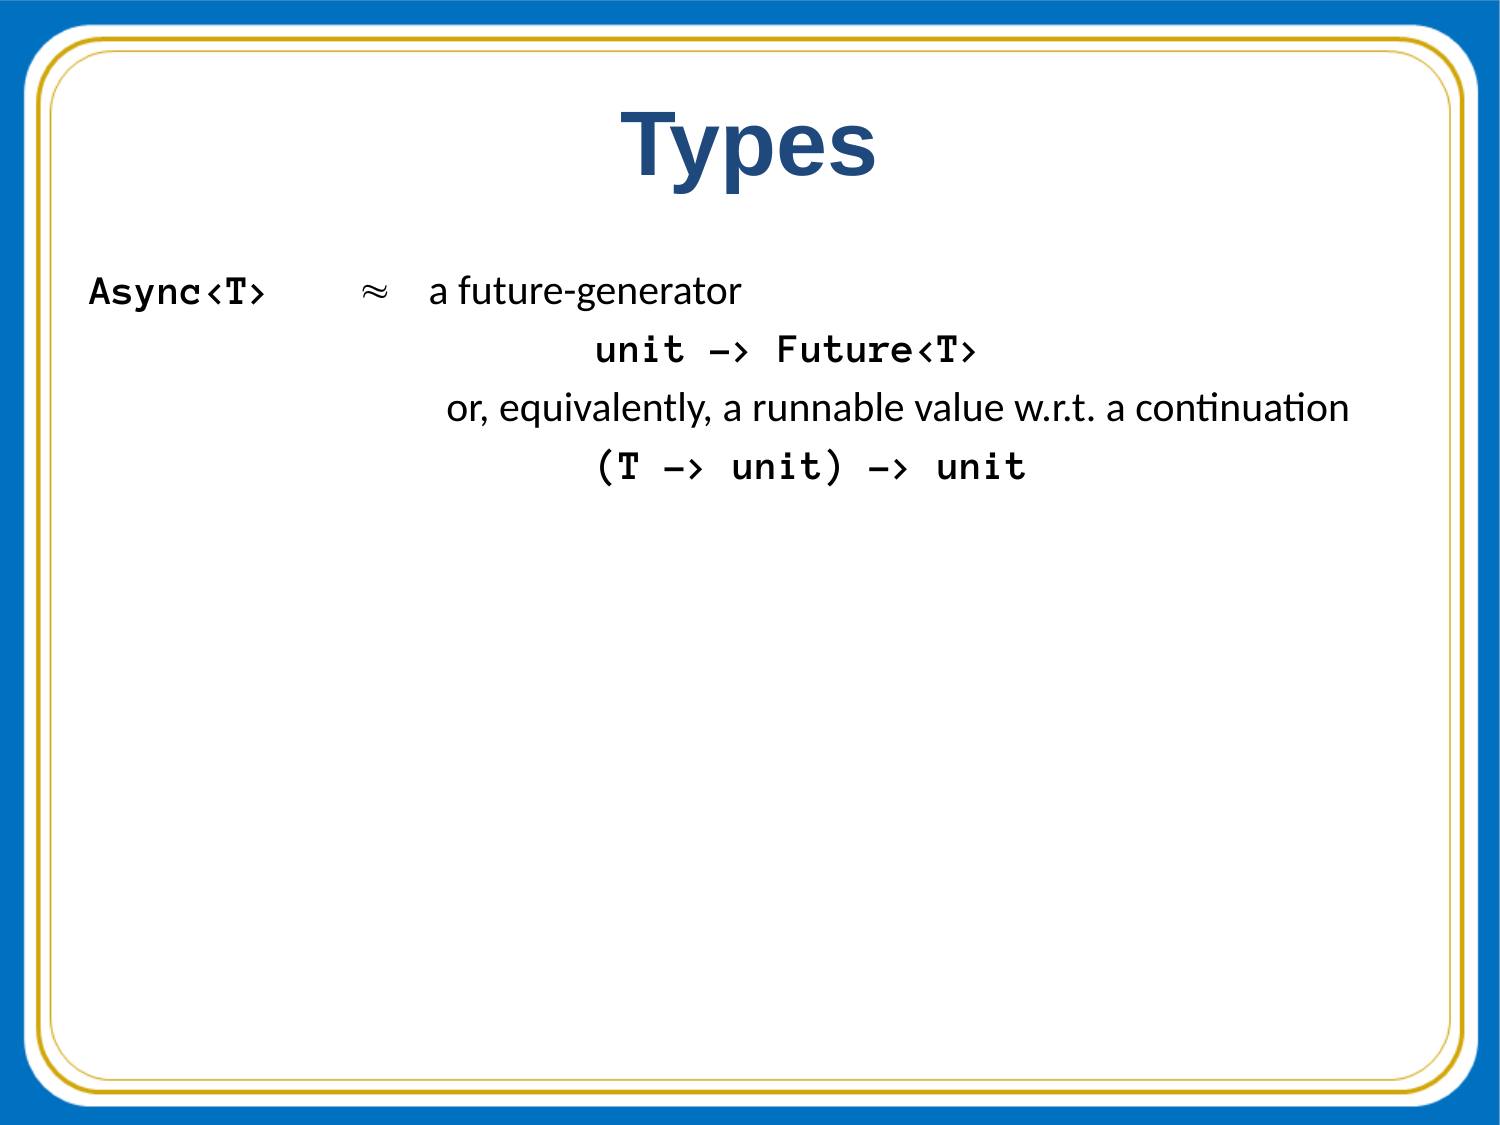

# Types
Async<T>         ≈    a future-generator
				unit -> Future<T>
			or, equivalently, a runnable value w.r.t. a continuation
				(T -> unit) -> unit